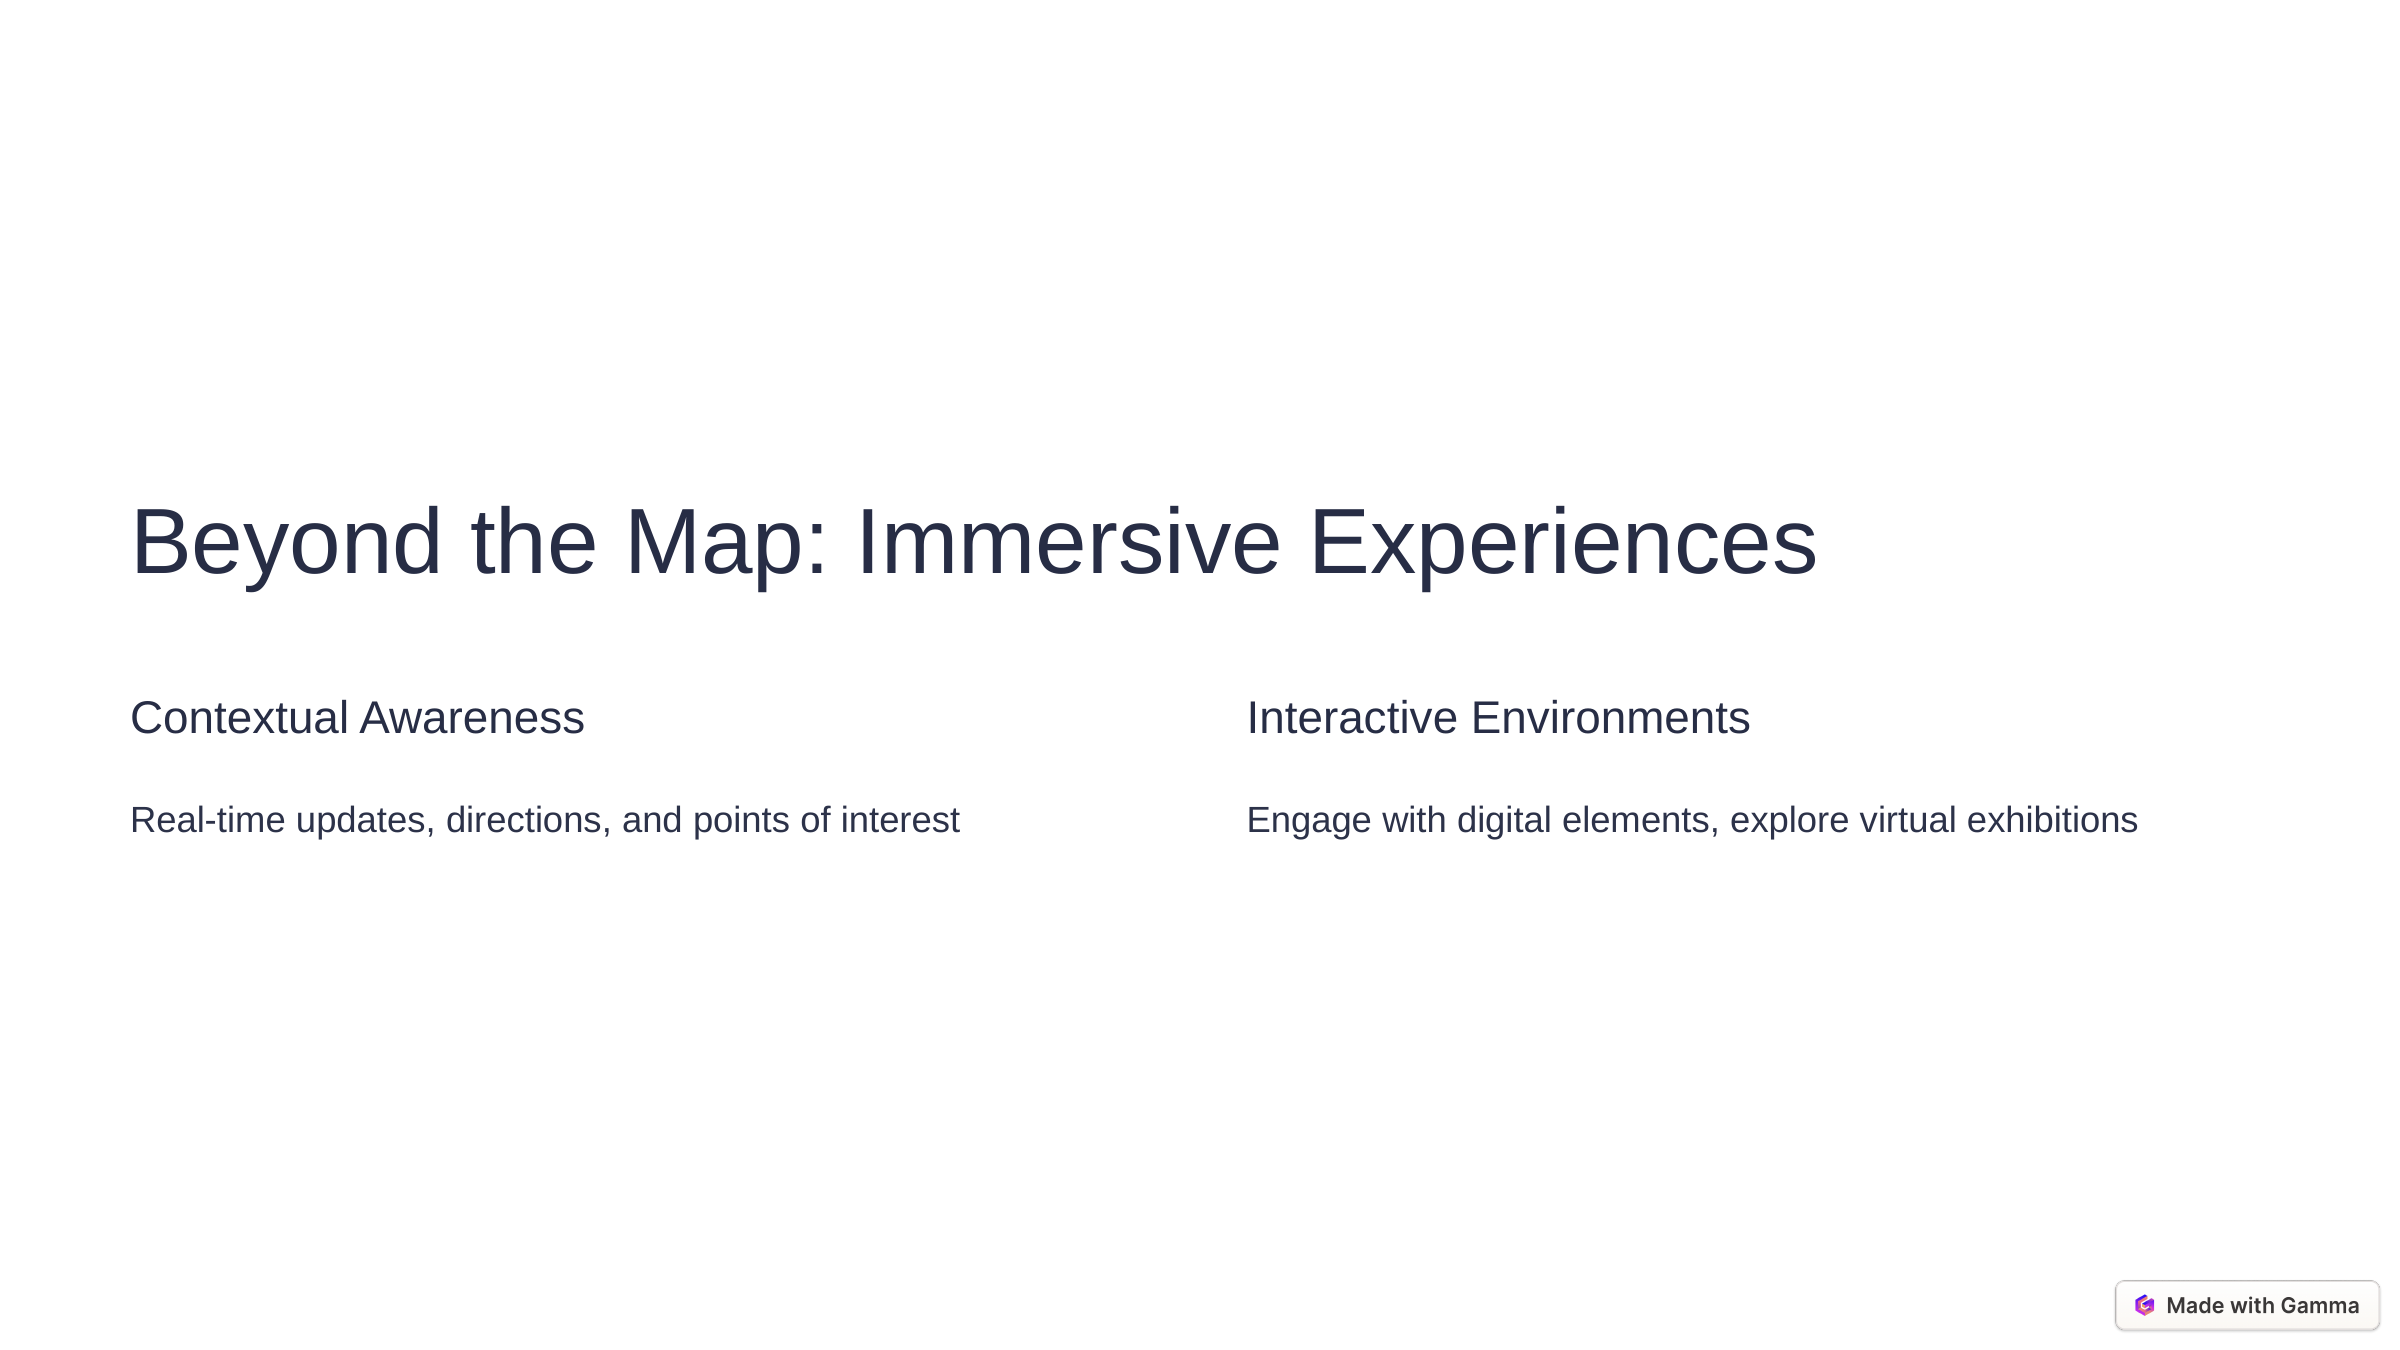

Beyond the Map: Immersive Experiences
Contextual Awareness
Interactive Environments
Real-time updates, directions, and points of interest
Engage with digital elements, explore virtual exhibitions